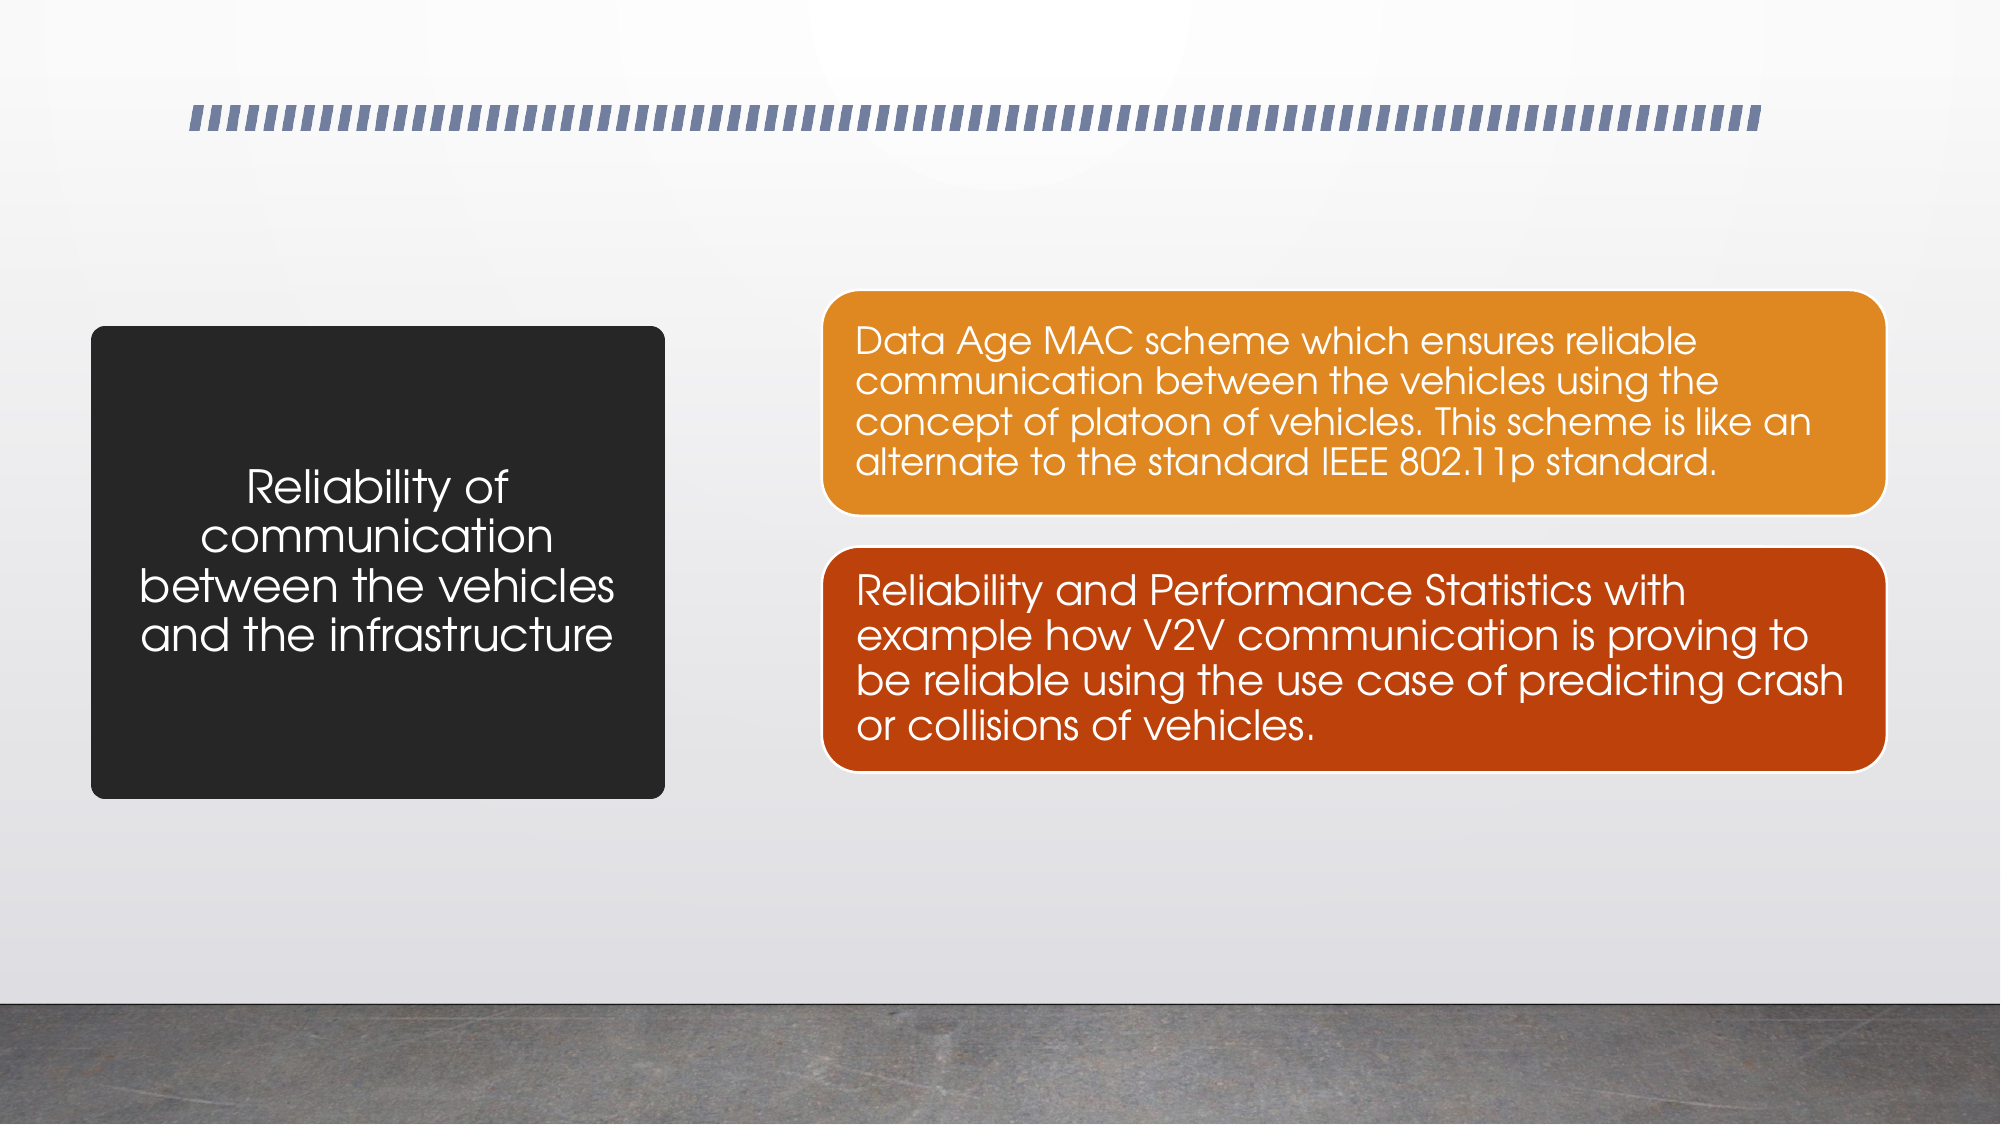

Data Age MAC scheme which ensures reliable communication between the vehicles using the concept of platoon of vehicles. This scheme is like an alternate to the standard IEEE 802.11p standard.
Reliability and Performance Statistics with example how V2V communication is proving to be reliable using the use case of predicting crash or collisions of vehicles.
# Reliability of communication between the vehicles and the infrastructure